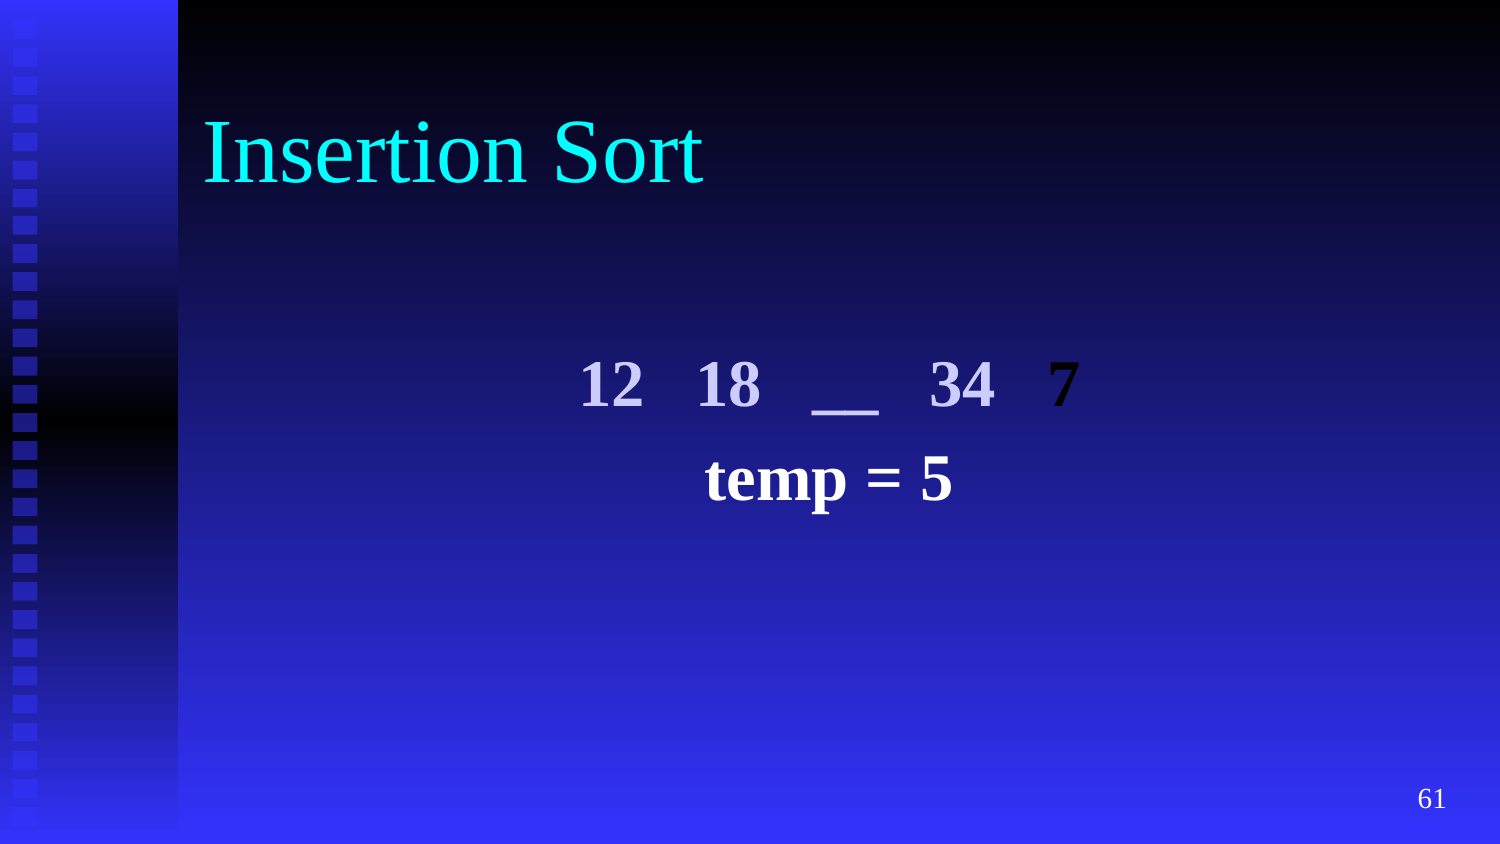

# Insertion Sort

12   18   __   34   7
temp = 5

61